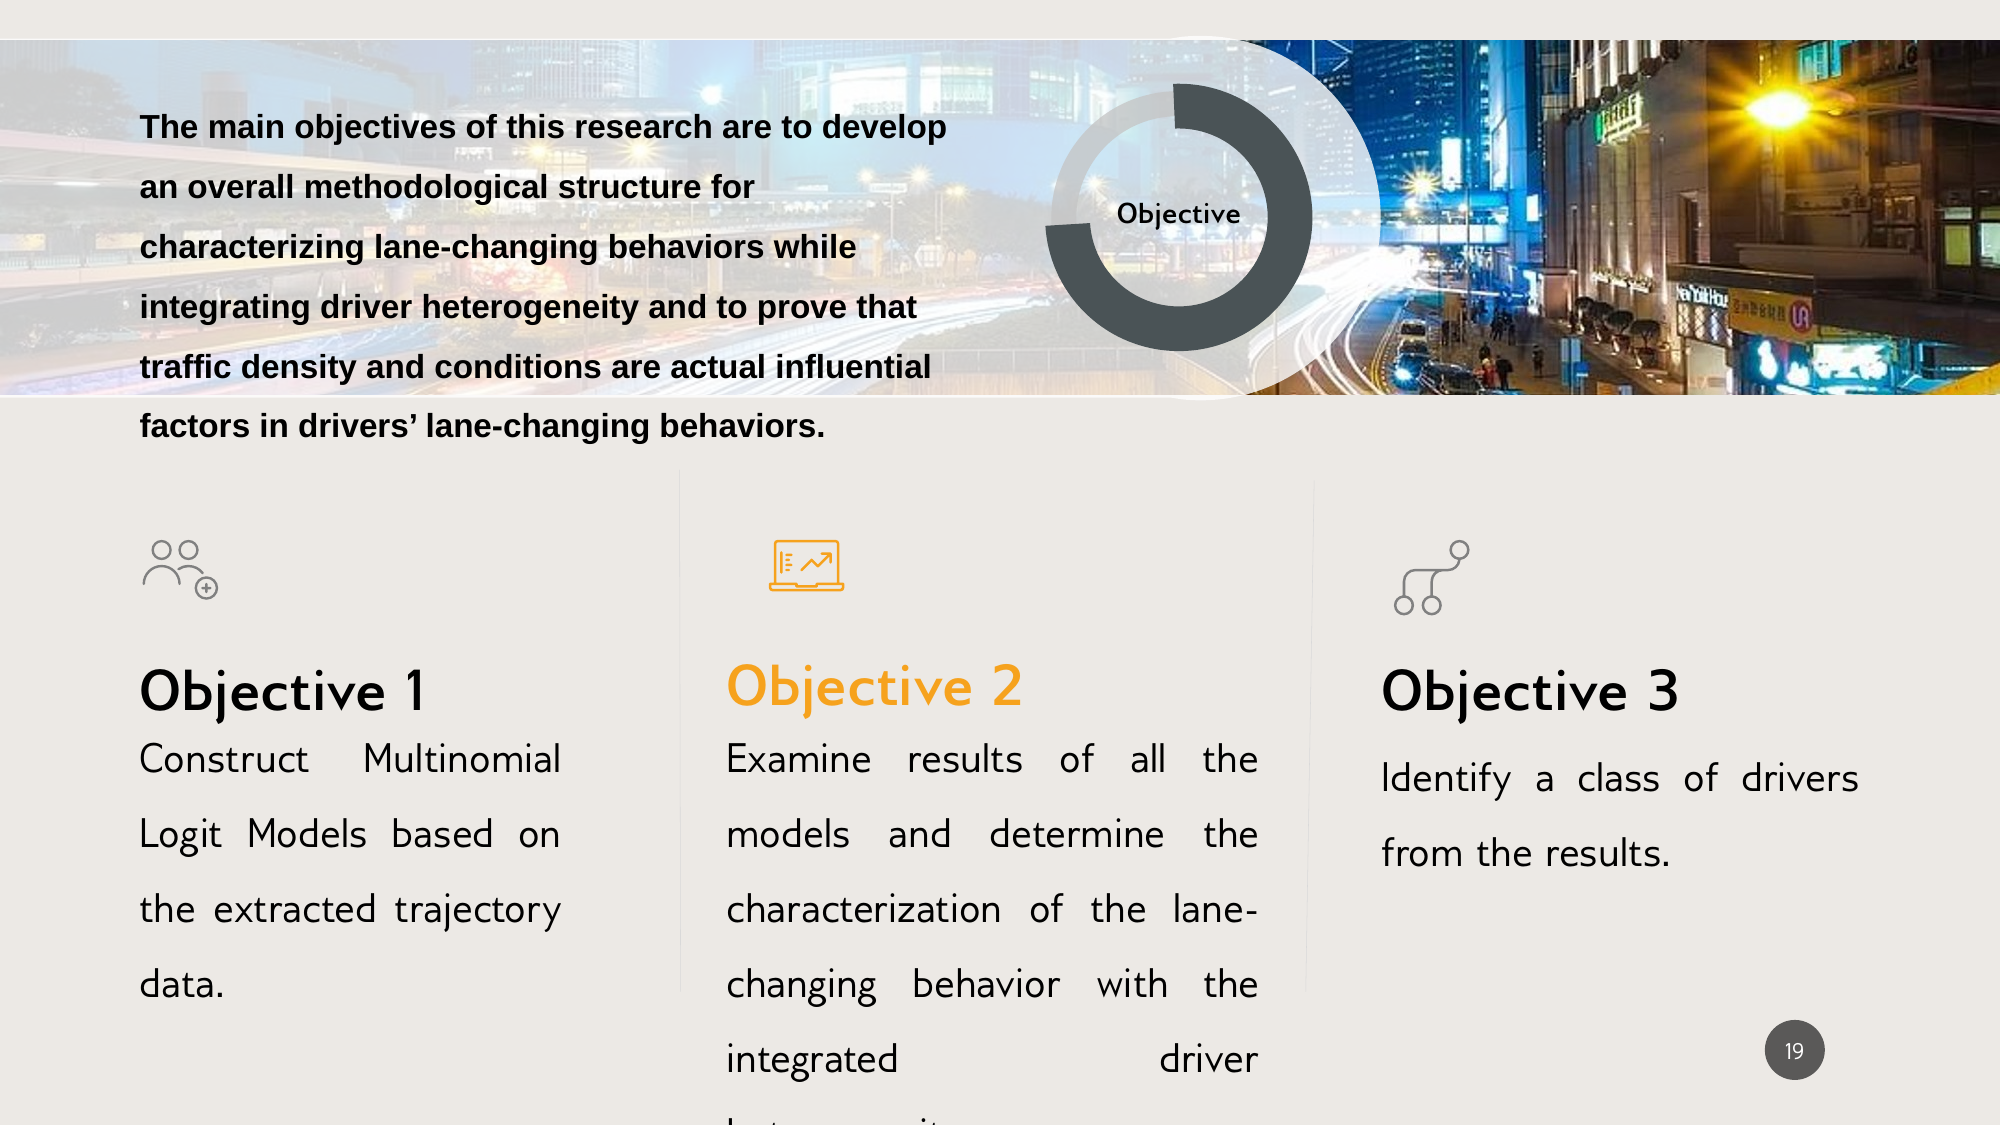

The main objectives of this research are to develop an overall methodological structure for characterizing lane-changing behaviors while integrating driver heterogeneity and to prove that traffic density and conditions are actual influential factors in drivers’ lane-changing behaviors.

Objective

Objective 2
Objective 3
Objective 1
Construct Multinomial Logit Models based on the extracted trajectory data.
Examine results of all the models and determine the characterization of the lane-changing behavior with the integrated driver heterogeneity.
Identify a class of drivers from the results.
19